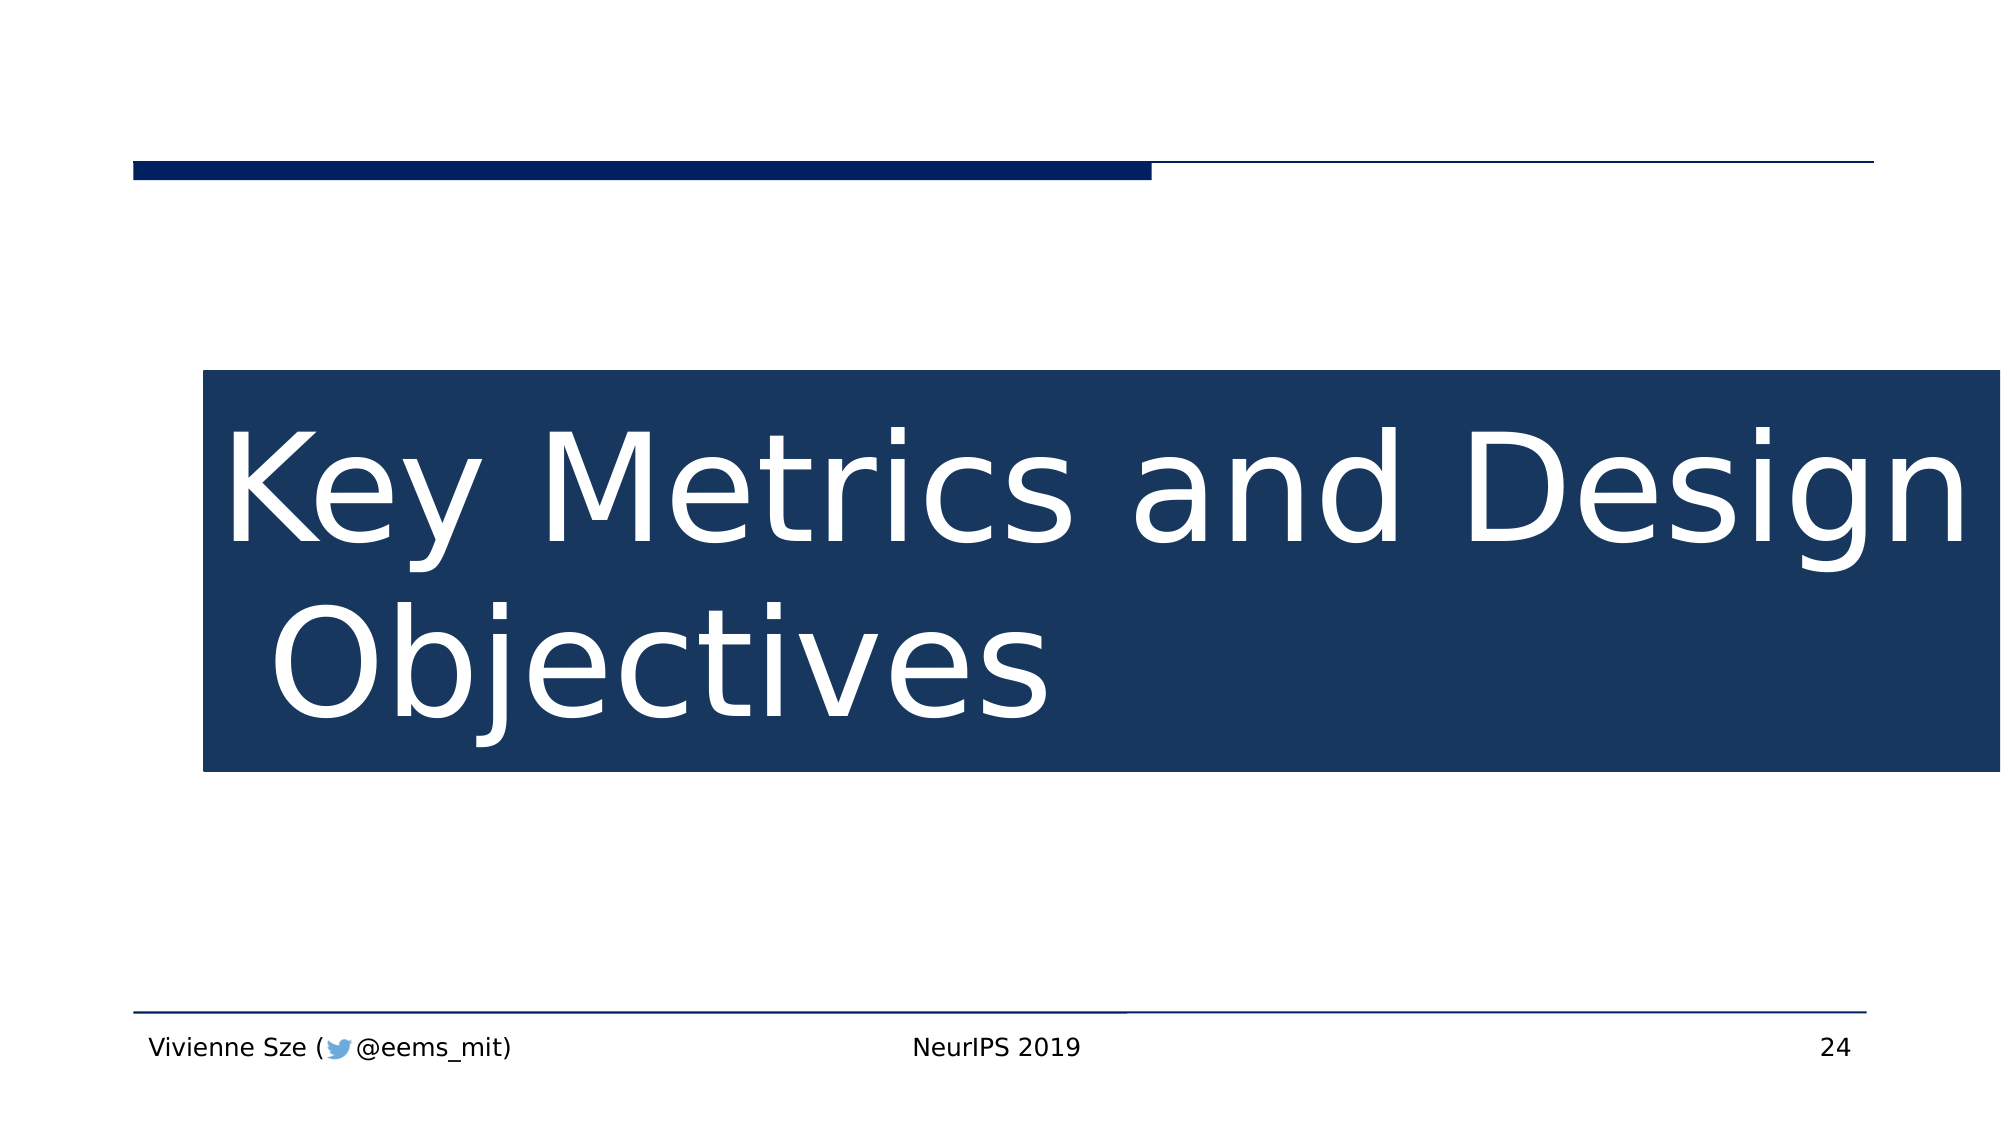

# Key Metrics and Design  Objectives
Vivienne Sze (
@eems_mit)
NeurIPS 2019
24